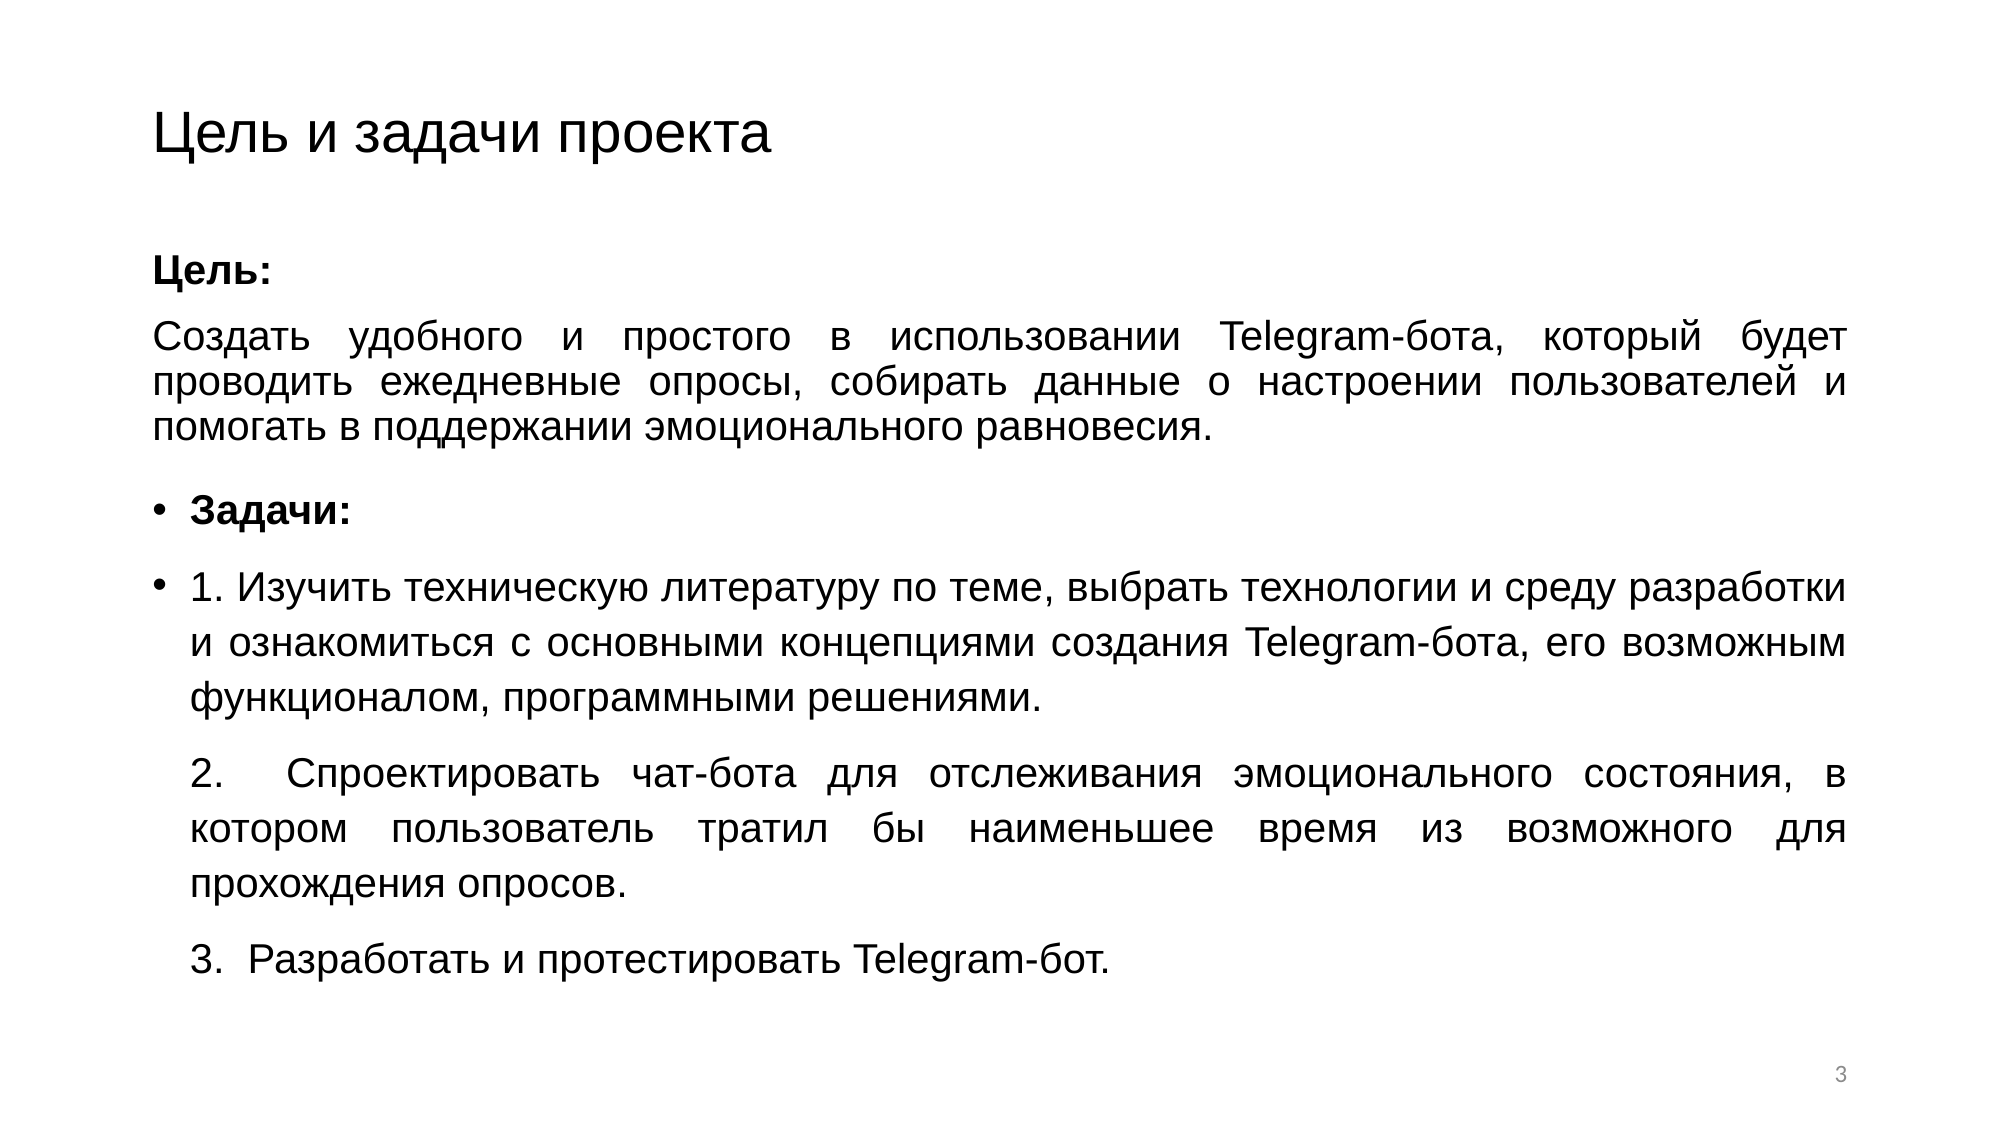

Цель и задачи проекта
Цель:
Создать удобного и простого в использовании Telegram-бота, который будет проводить ежедневные опросы, собирать данные о настроении пользователей и помогать в поддержании эмоционального равновесия.
# Задачи:
1. Изучить техническую литературу по теме, выбрать технологии и среду разработки и ознакомиться с основными концепциями создания Telegram-бота, его возможным функционалом, программными решениями.
2.  Спроектировать чат-бота для отслеживания эмоционального состояния, в котором пользователь тратил бы наименьшее время из возможного для прохождения опросов.
3.  Разработать и протестировать Telegram-бот.

3